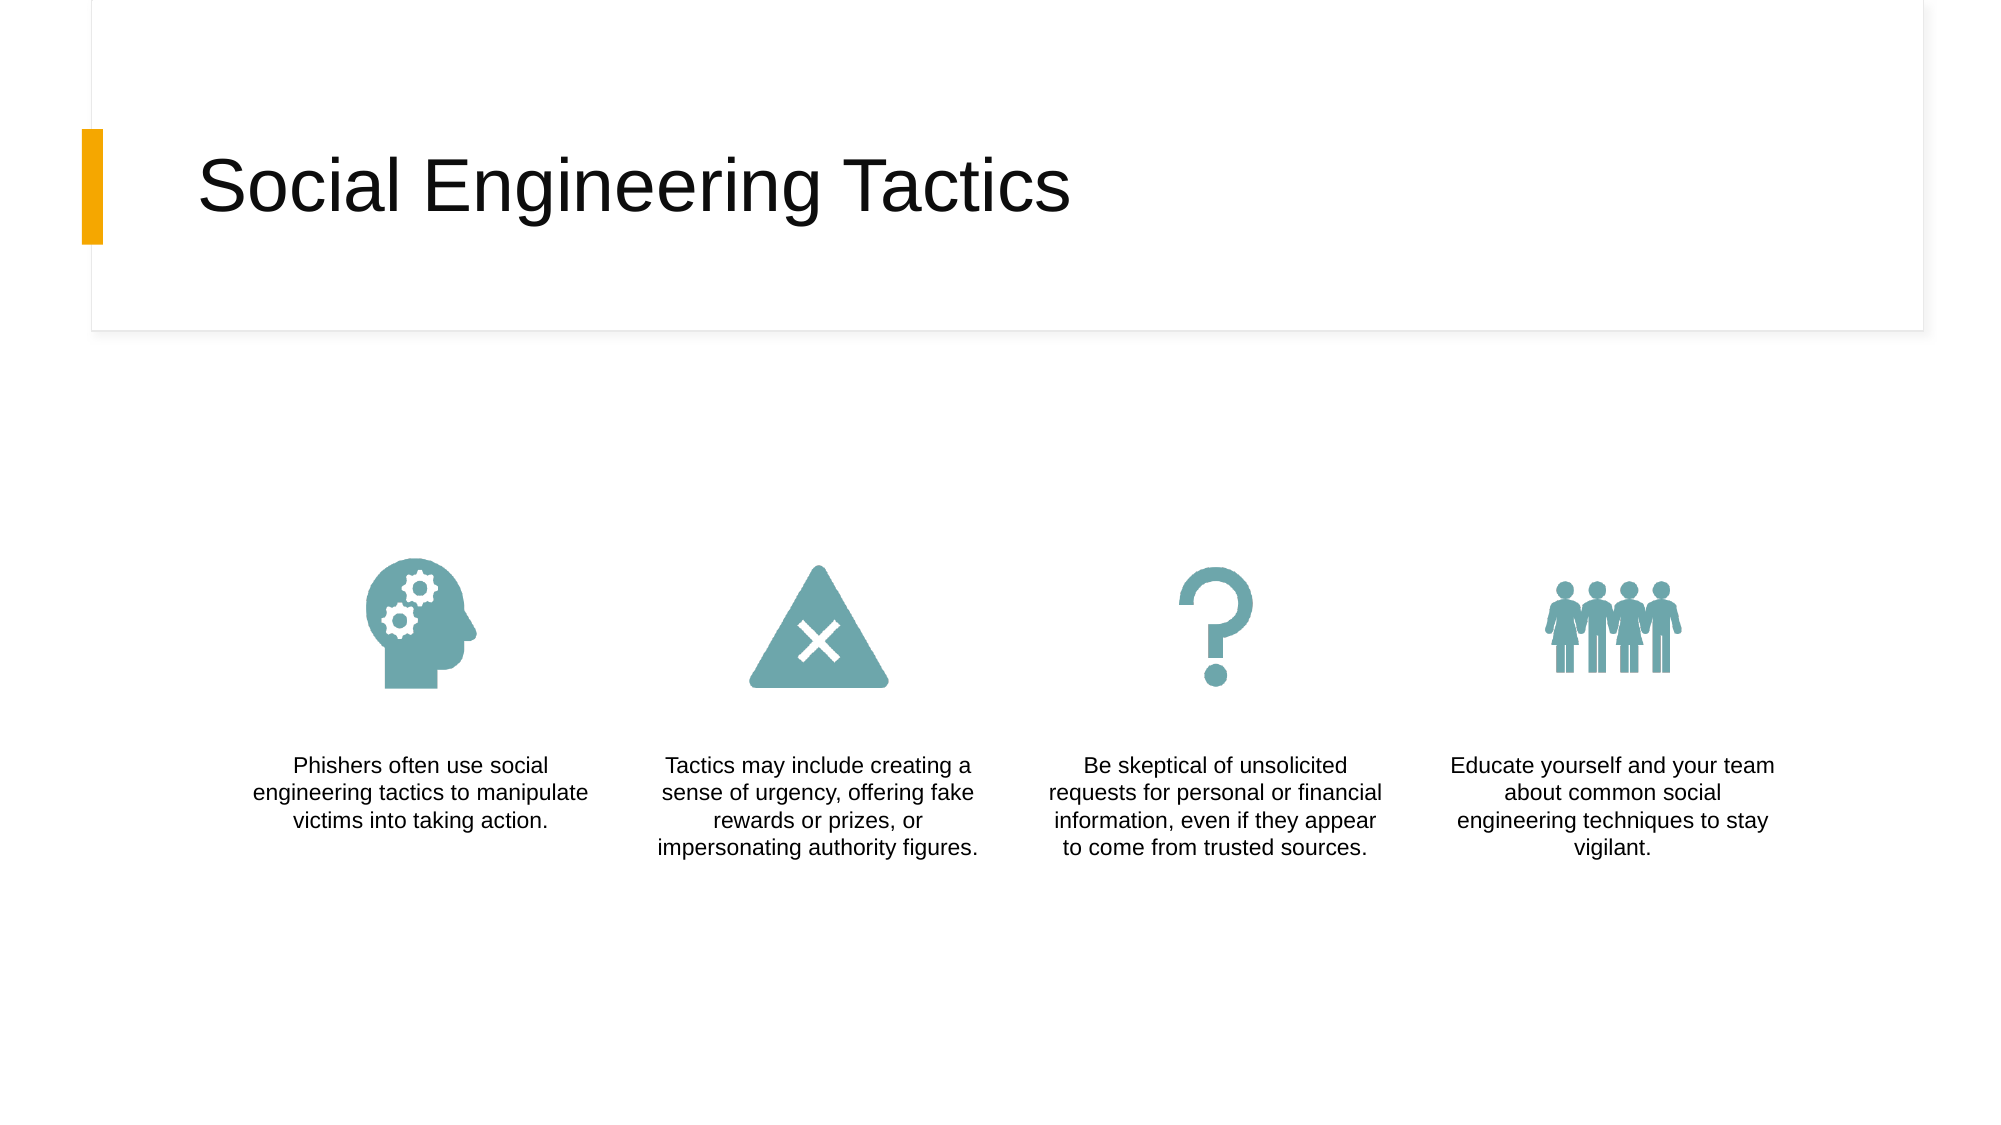

# Social Engineering Tactics
Phishers often use social engineering tactics to manipulate victims into taking action.
Tactics may include creating a sense of urgency, offering fake rewards or prizes, or impersonating authority figures.
Be skeptical of unsolicited requests for personal or financial information, even if they appear to come from trusted sources.
Educate yourself and your team about common social engineering techniques to stay vigilant.